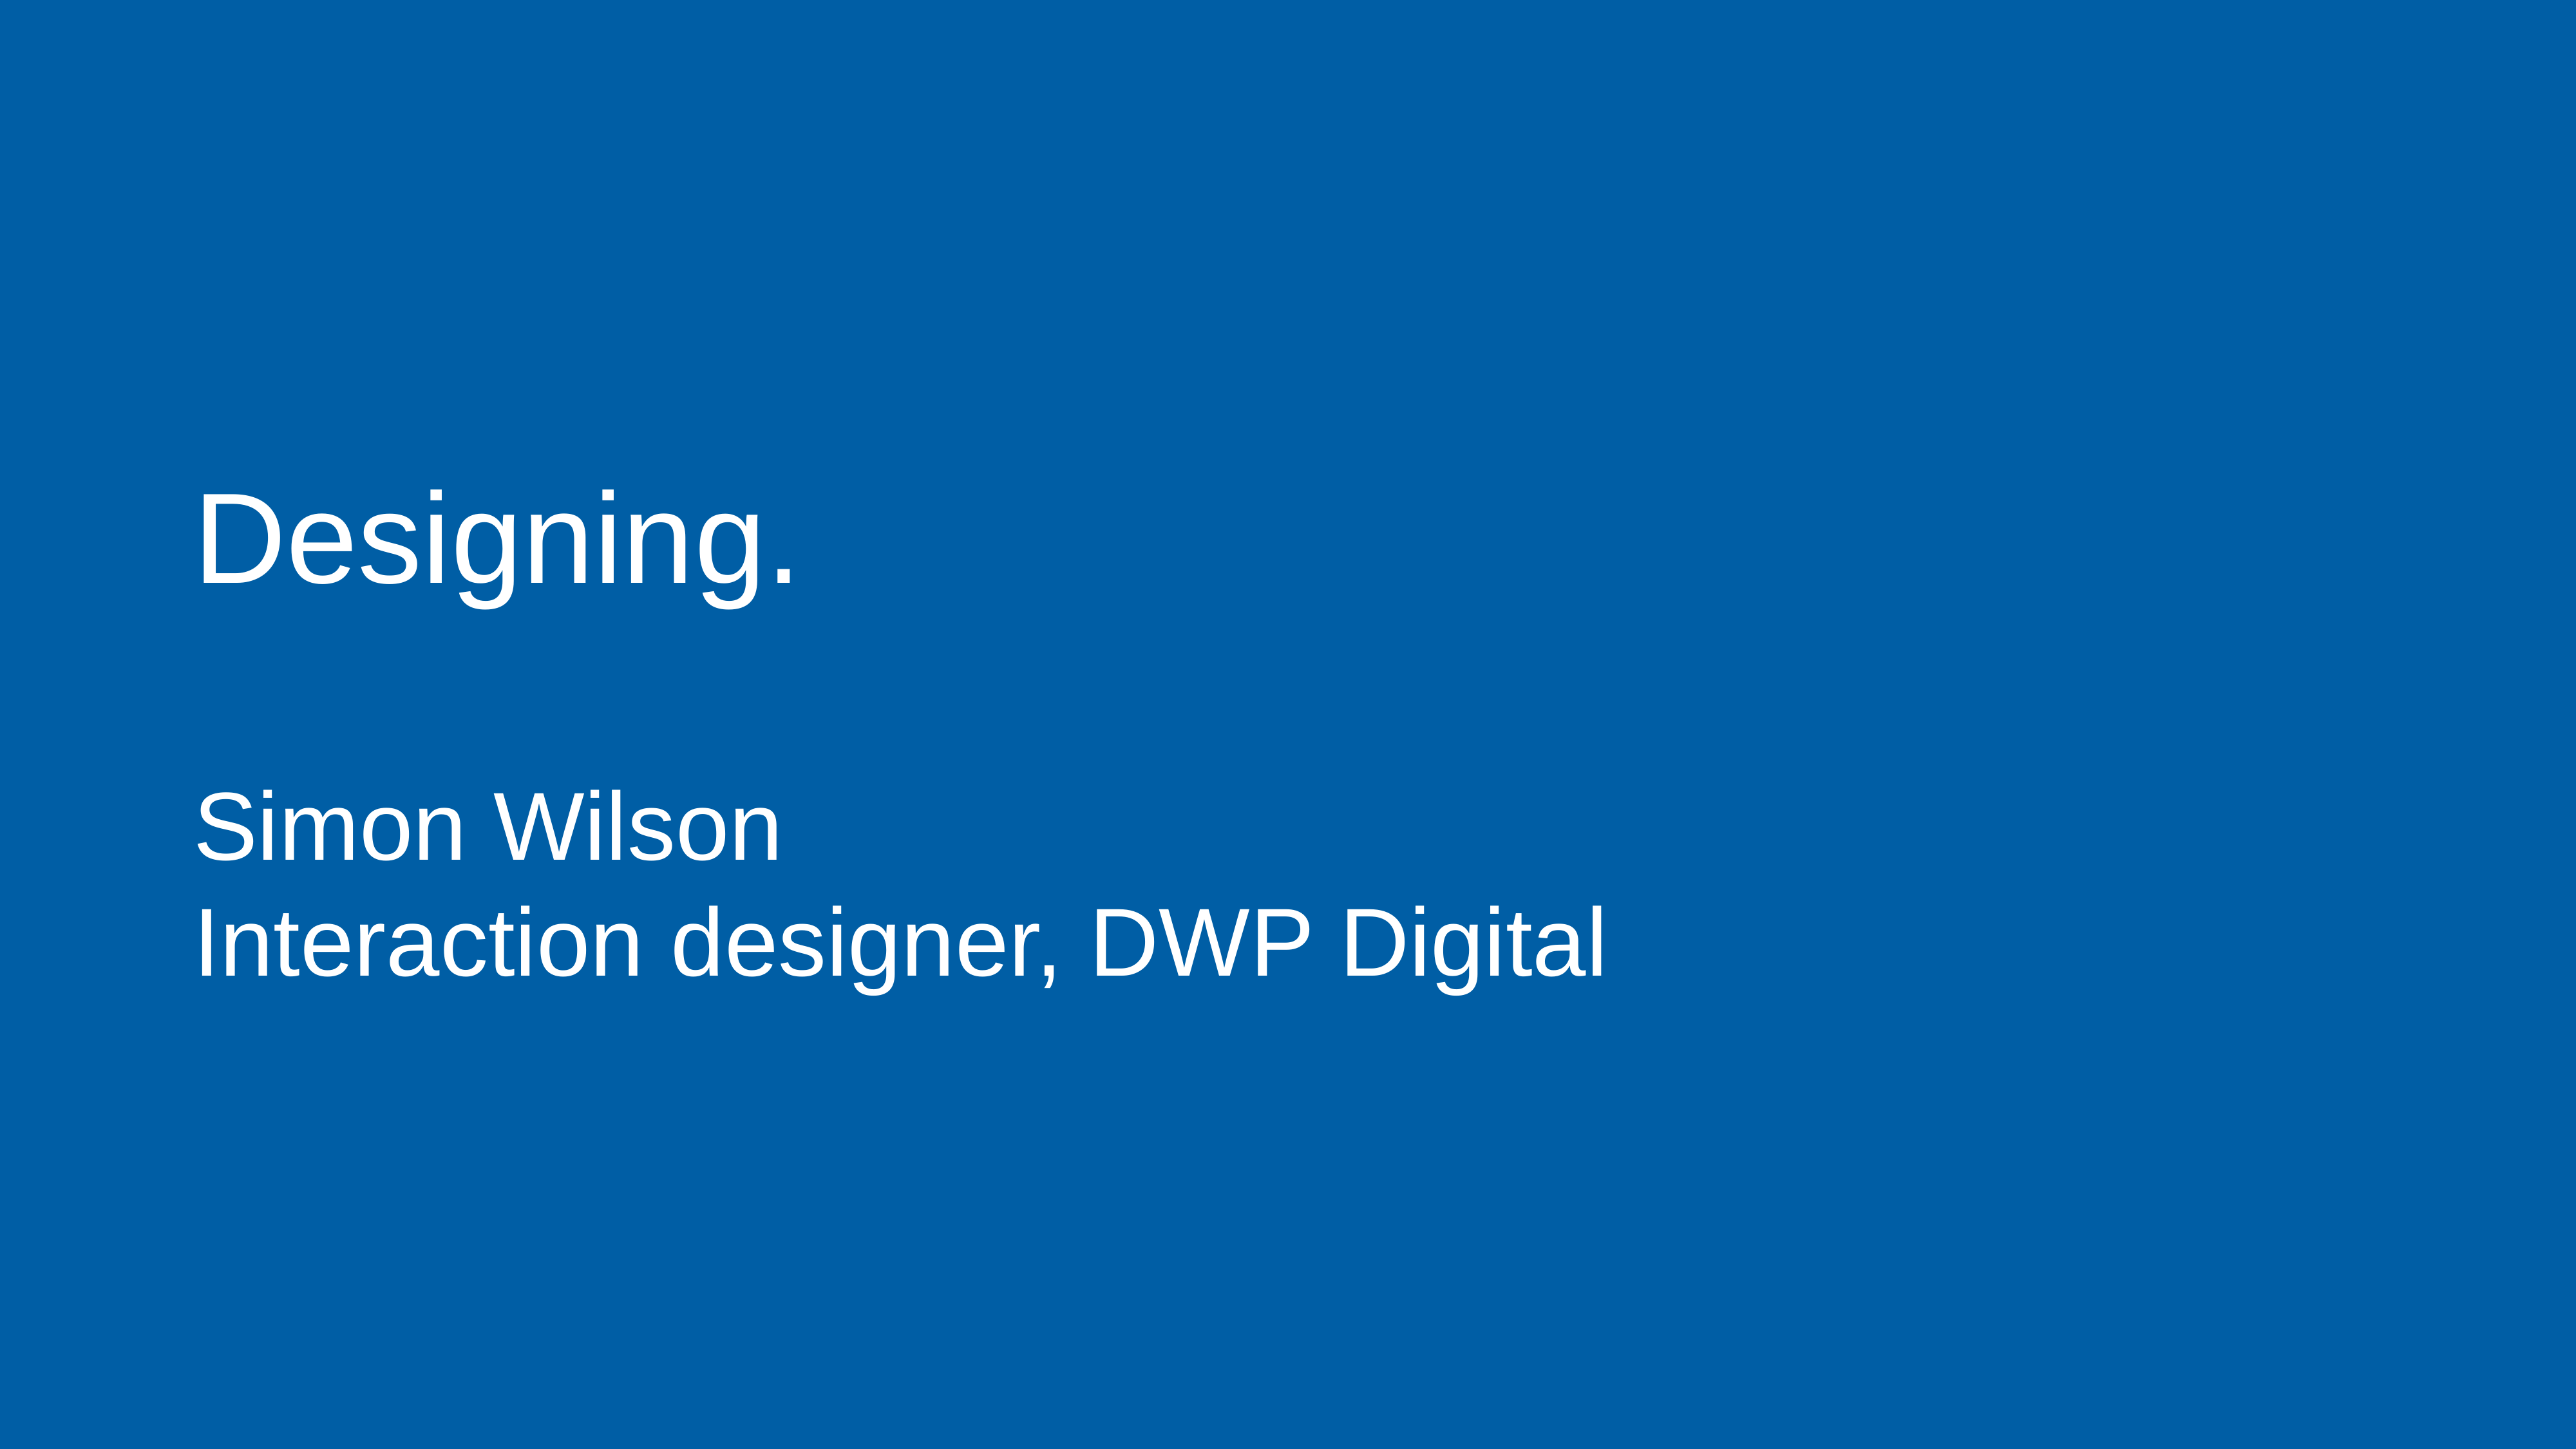

# Designing.

Simon Wilson
Interaction designer, DWP Digital